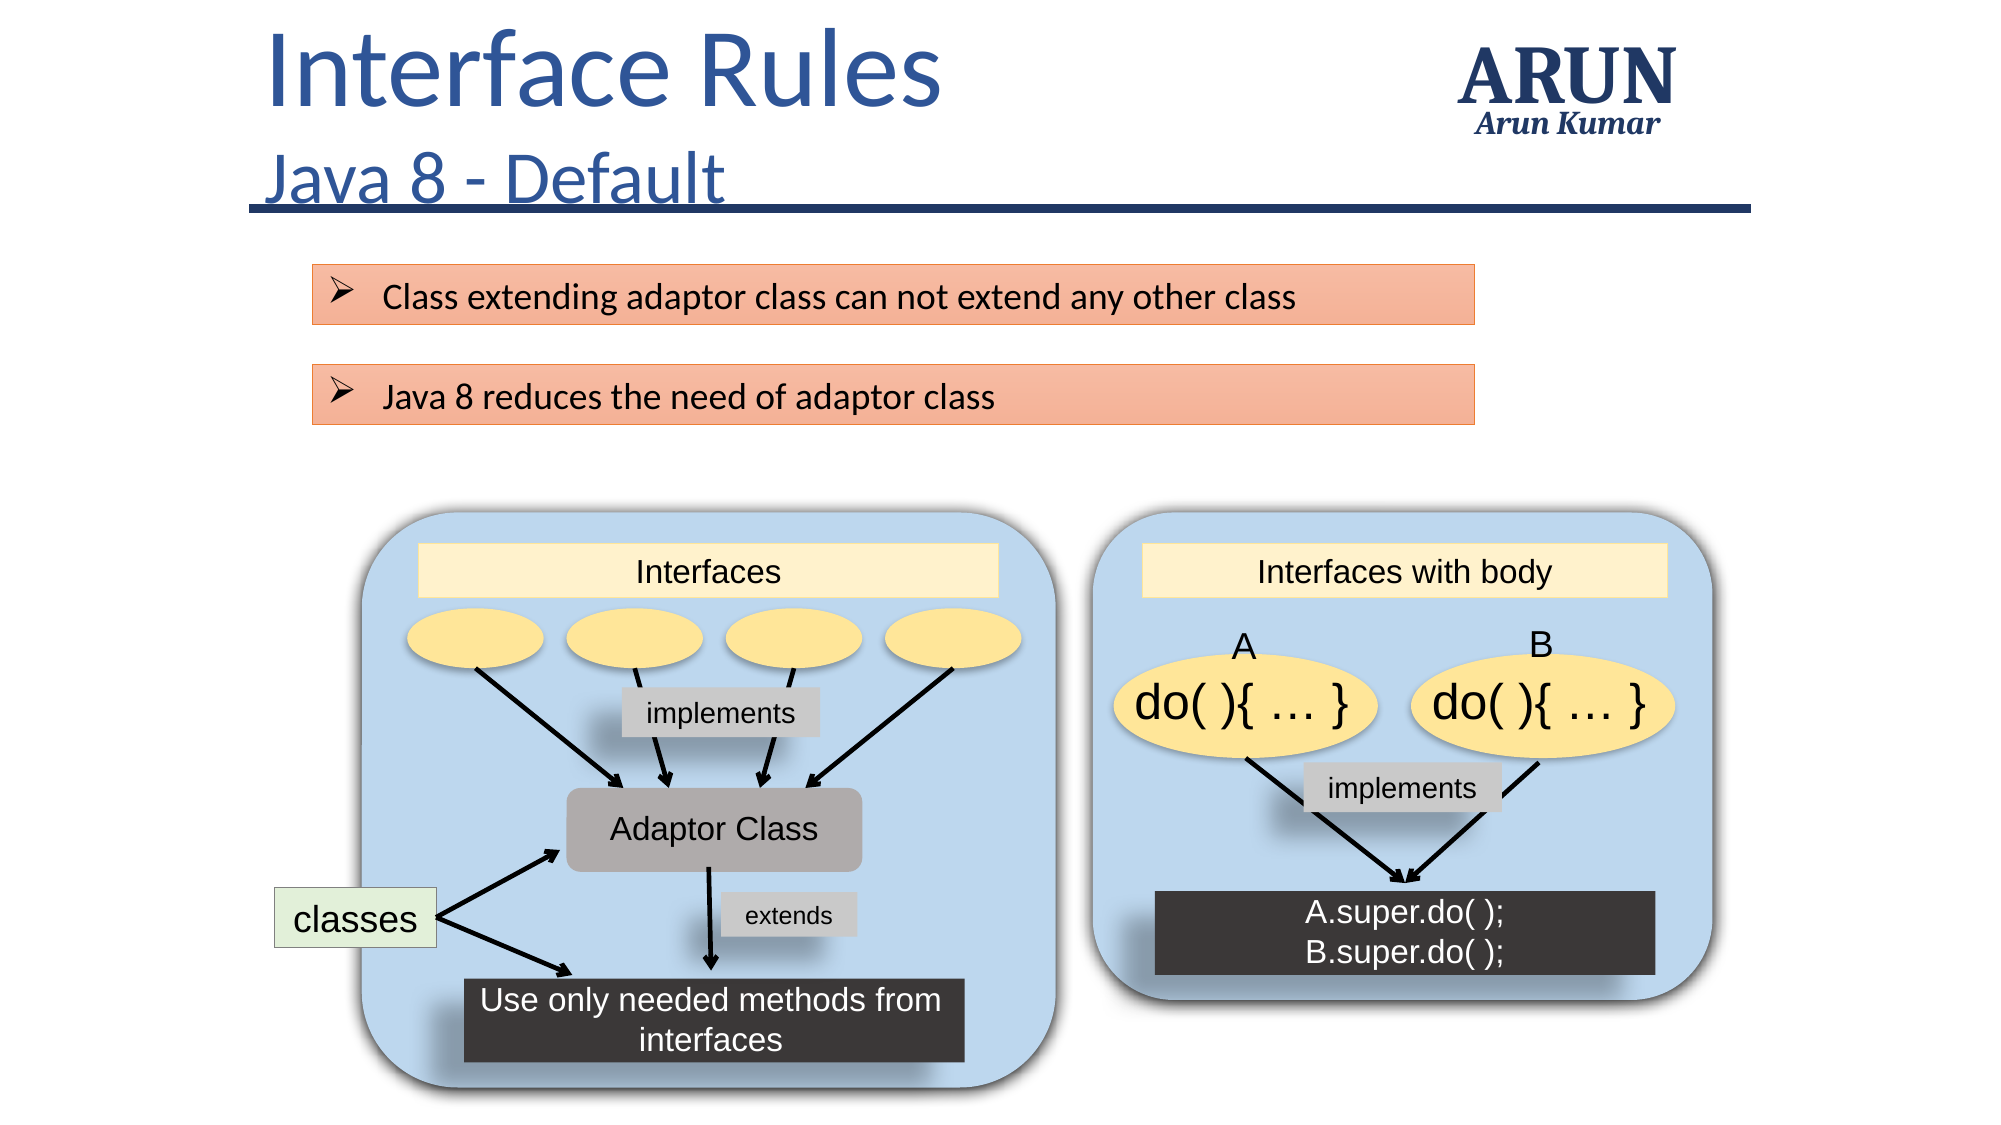

Interface Rules
Java 8 - Default

ARUN
Arun Kumar

   Class extending adaptor class can not extend any other class
   Java 8 reduces the need of adaptor class

Interfaces

Adaptor Class
Use only needed methods from interfaces

Interfaces with body
B
A

do( ){ … }
do( ){ … }
A.super.do( );
B.super.do( );

implements
implements
classes
extends